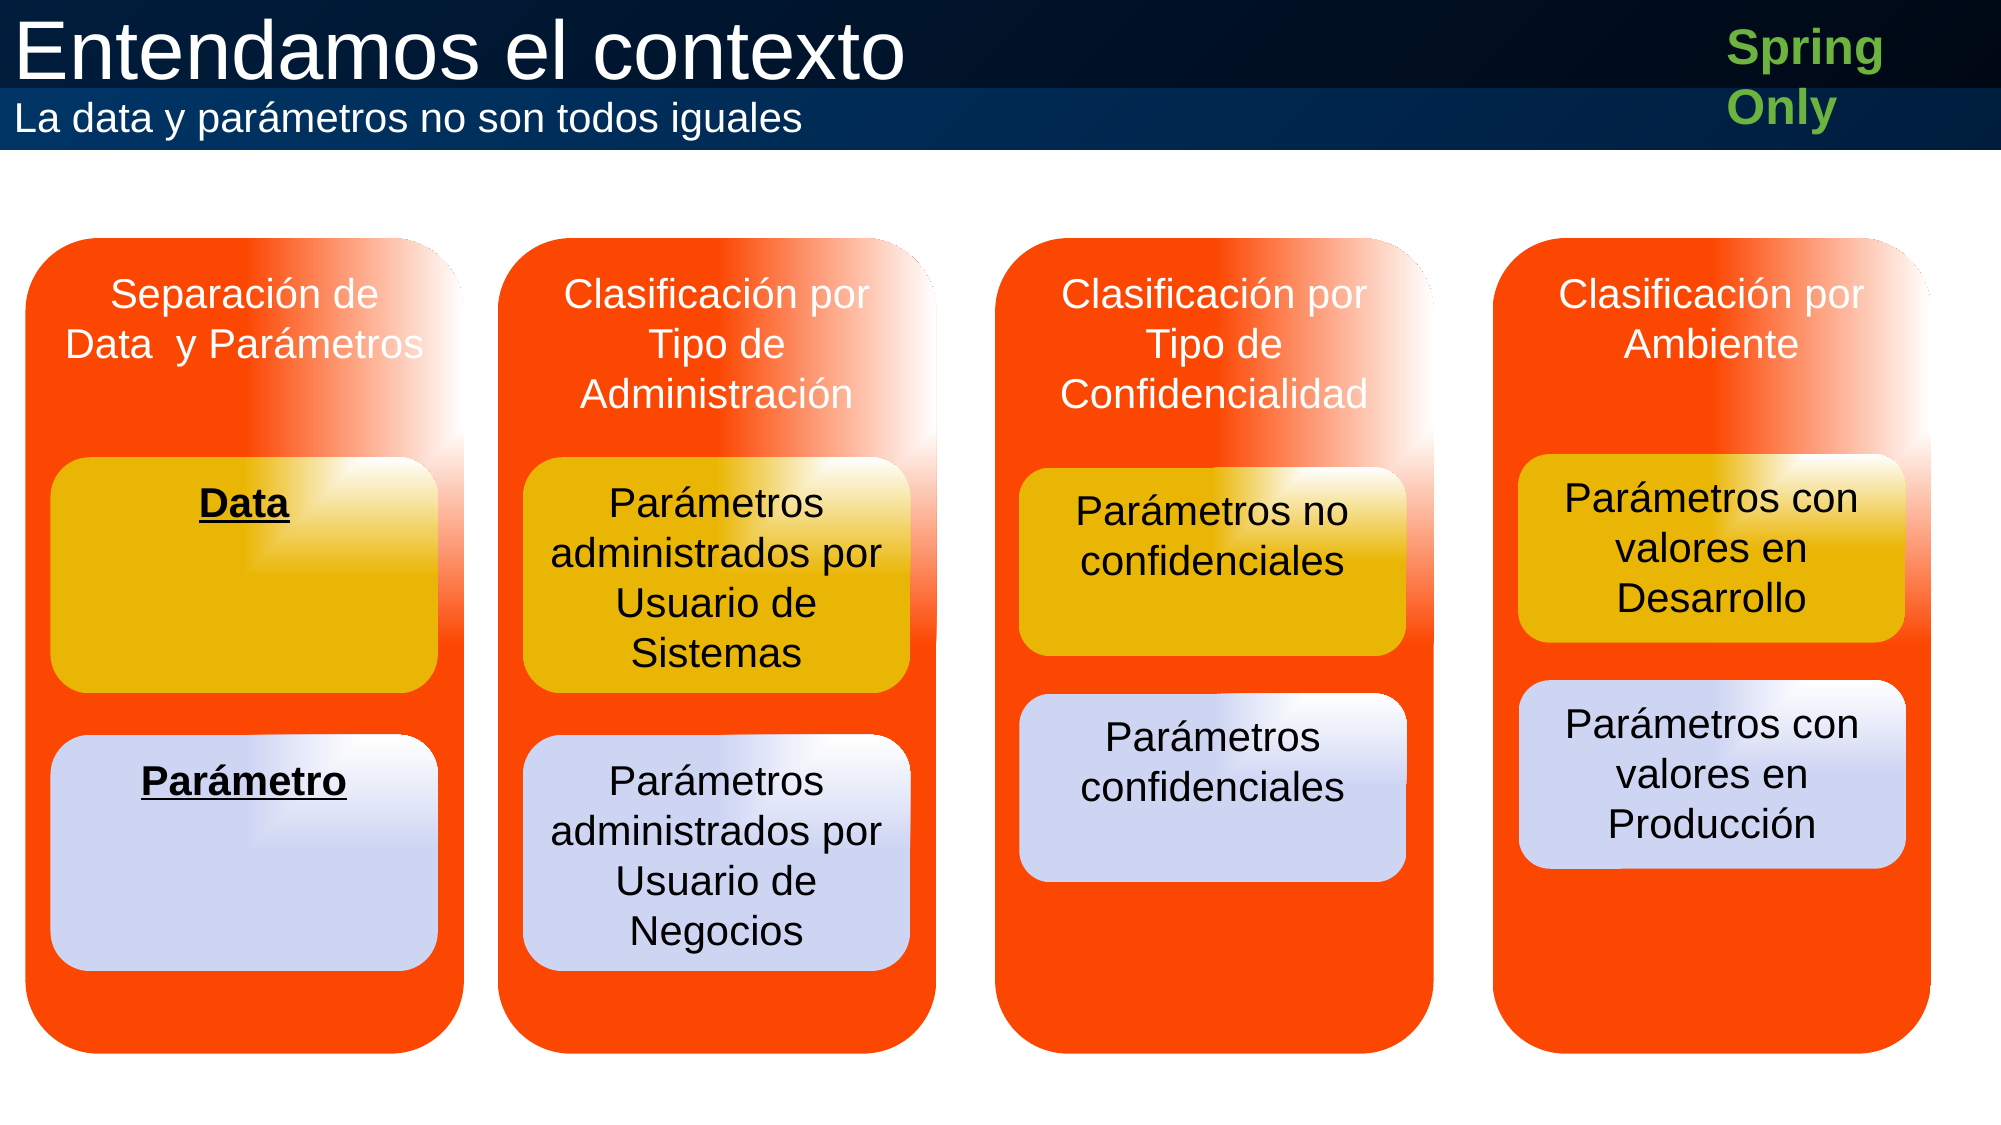

# Entendamos el contexto
Spring Only
La data y parámetros no son todos iguales
Separación de Data  y Parámetros

Clasificación por Tipo de Administración

Clasificación por Tipo de
Confidencialidad

Clasificación por Ambiente

Parámetros con valores en Desarrollo
Data
Parámetros administrados por Usuario de Sistemas
Parámetros no confidenciales
Parámetros con valores en Producción

Parámetros confidenciales
Parámetro

Parámetros administrados por Usuario de Negocios